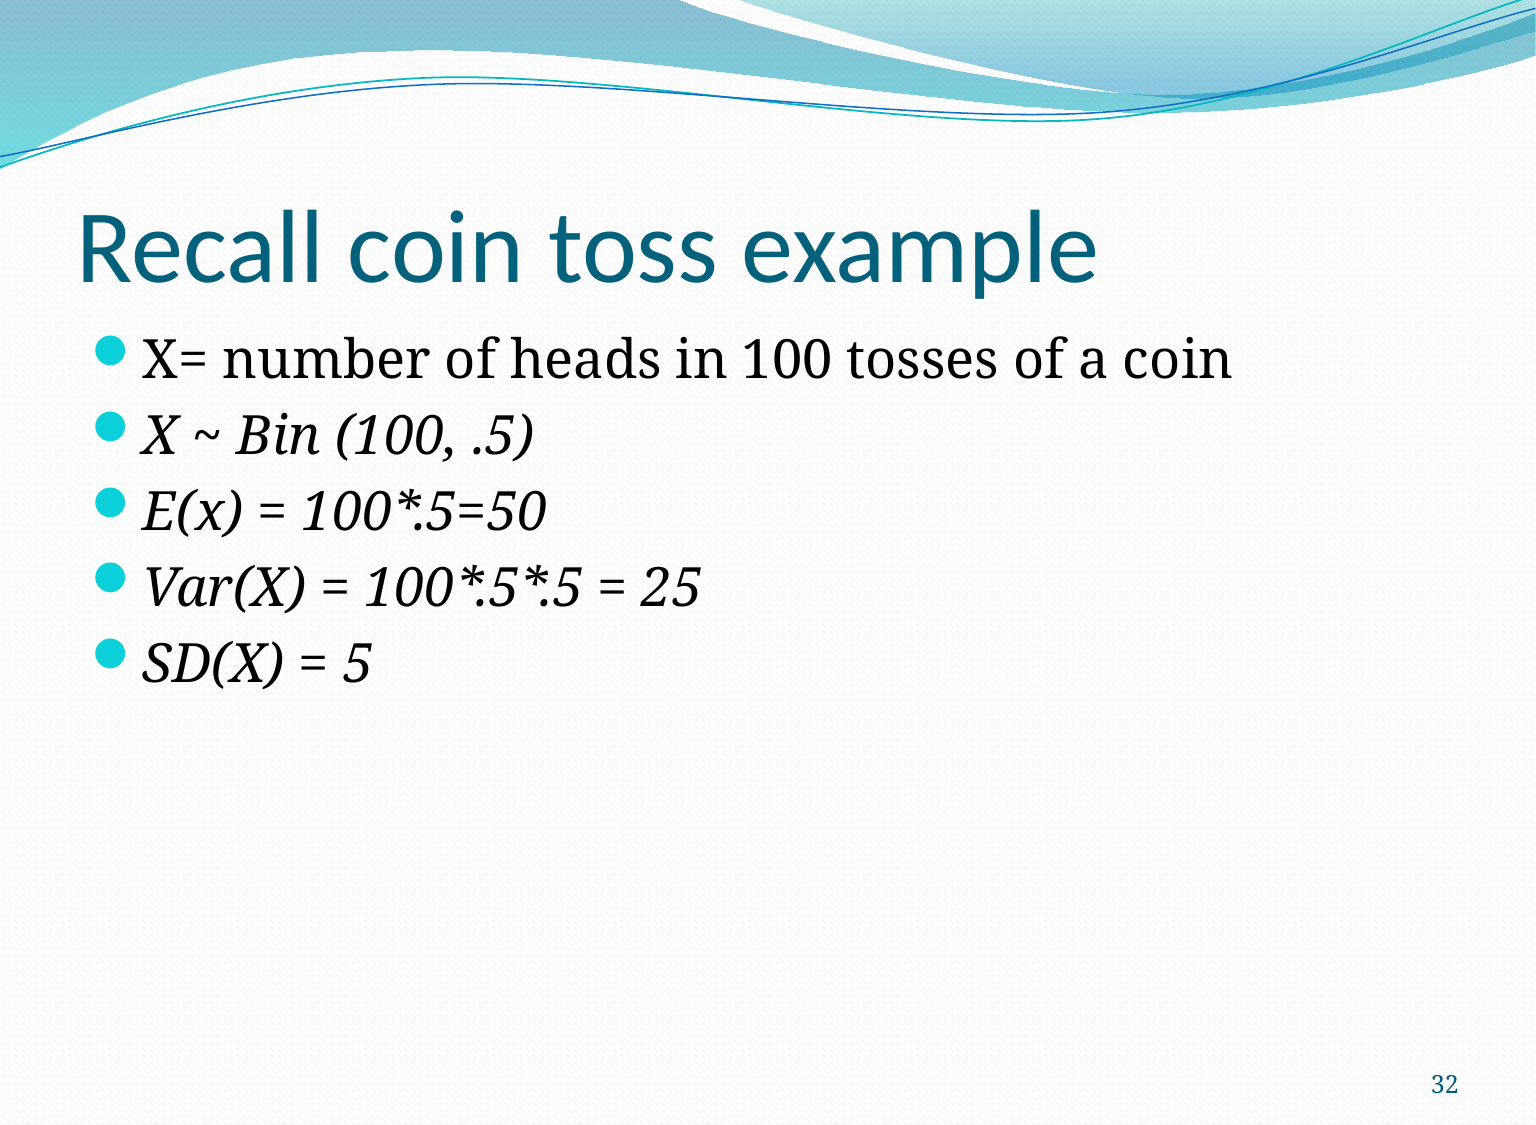

# Recall coin toss example
X= number of heads in 100 tosses of a coin
X ~ Bin (100, .5)
E(x) = 100*.5=50
Var(X) = 100*.5*.5 = 25
SD(X) = 5
32